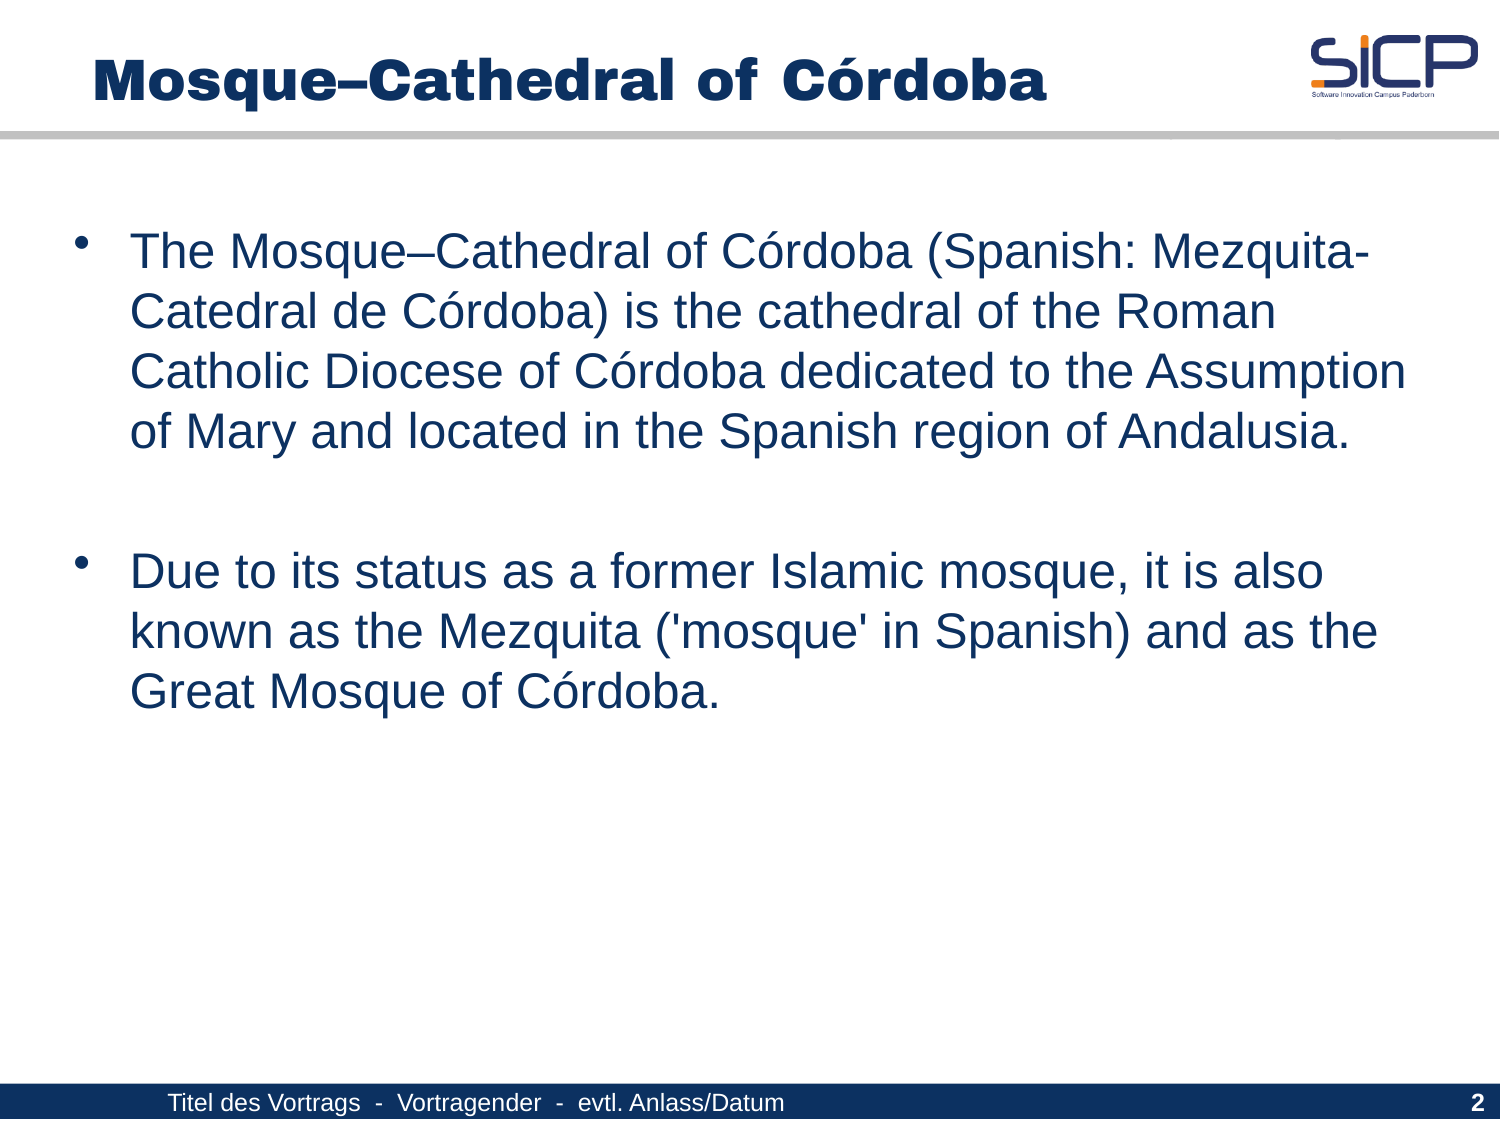

# Mosque–Cathedral of Córdoba
The Mosque–Cathedral of Córdoba (Spanish: Mezquita-Catedral de Córdoba) is the cathedral of the Roman Catholic Diocese of Córdoba dedicated to the Assumption of Mary and located in the Spanish region of Andalusia.

Due to its status as a former Islamic mosque, it is also known as the Mezquita ('mosque' in Spanish) and as the Great Mosque of Córdoba.
Titel des Vortrags  -  Vortragender  -  evtl. Anlass/Datum
2